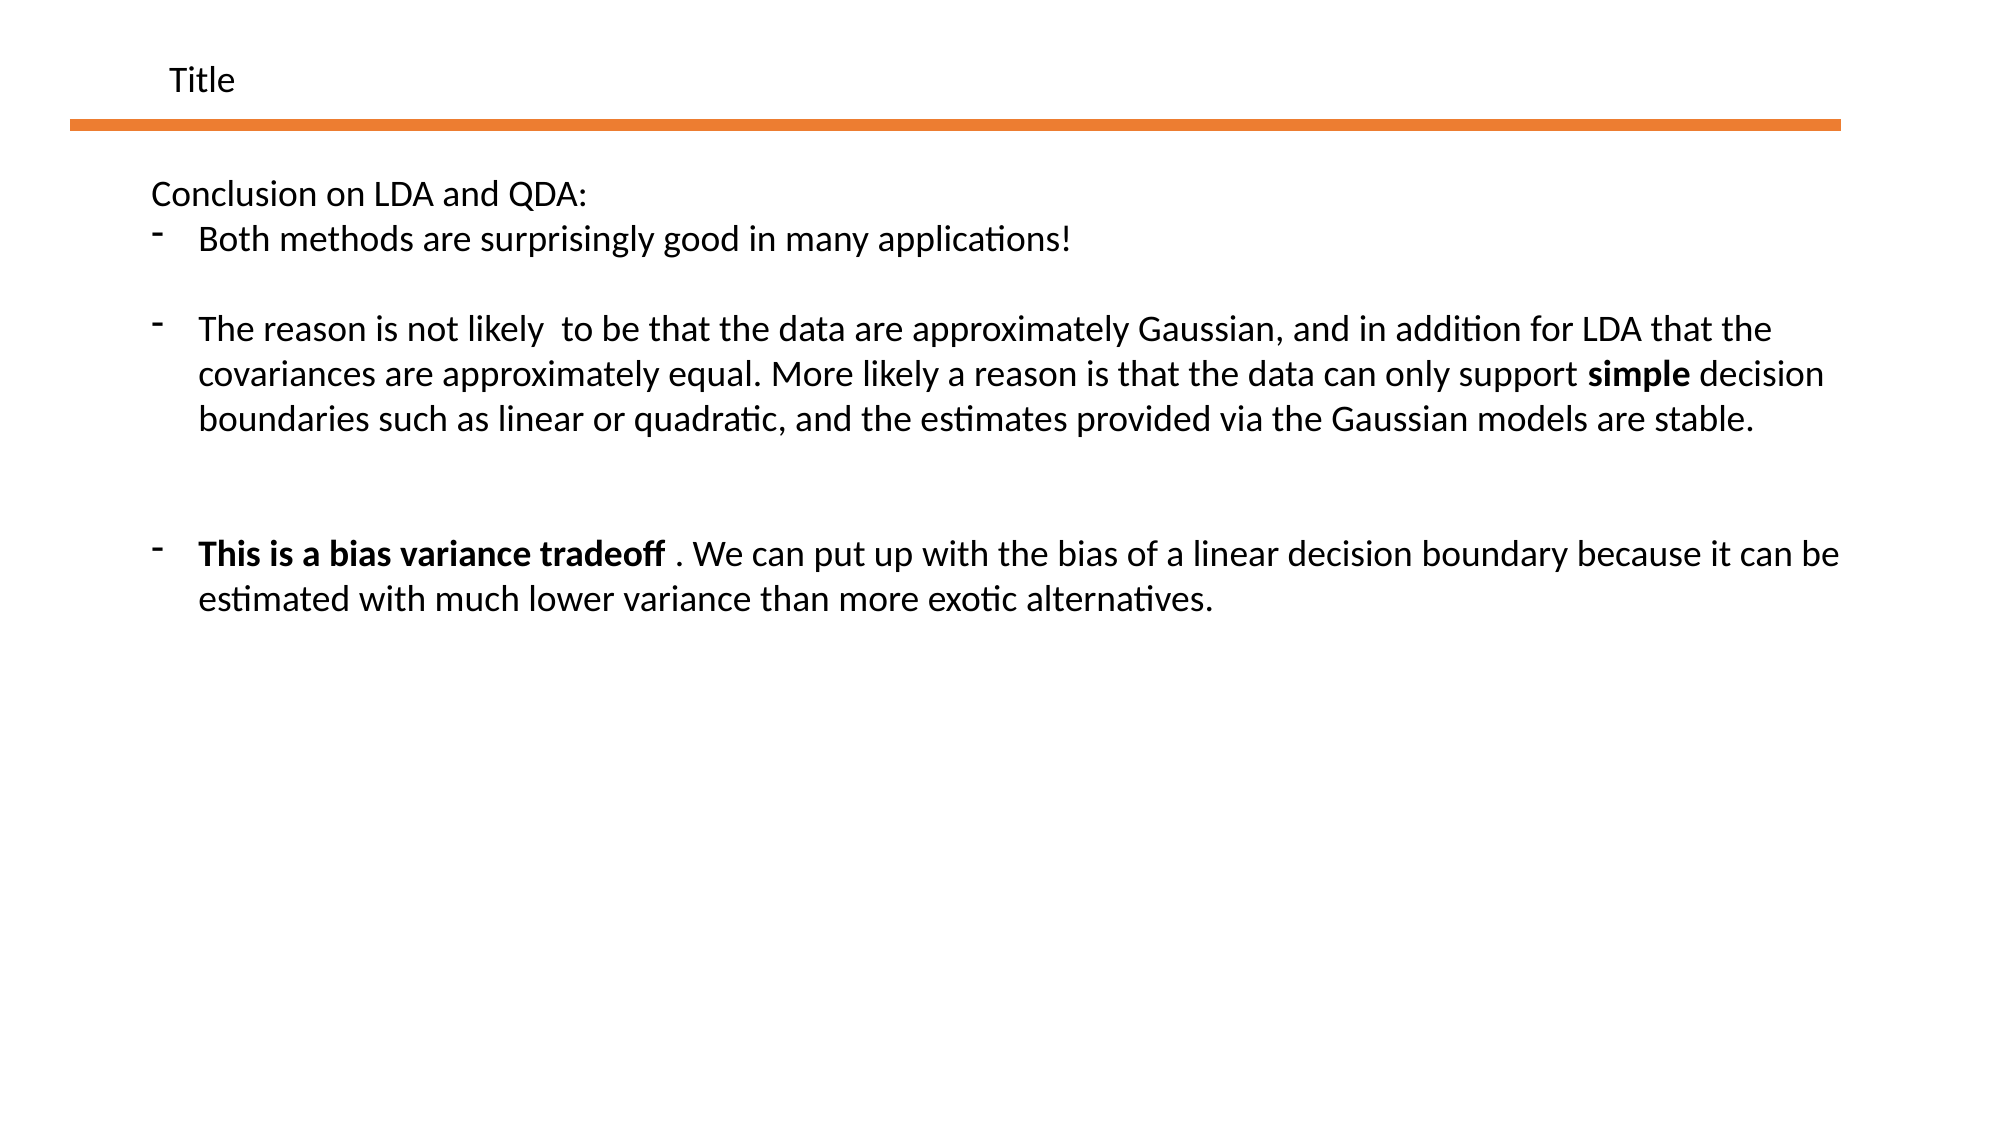

Title
Conclusion on LDA and QDA:
Both methods are surprisingly good in many applications!

The reason is not likely  to be that the data are approximately Gaussian, and in addition for LDA that the covariances are approximately equal. More likely a reason is that the data can only support simple decision boundaries such as linear or quadratic, and the estimates provided via the Gaussian models are stable.

This is a bias variance tradeoff . We can put up with the bias of a linear decision boundary because it can be estimated with much lower variance than more exotic alternatives.